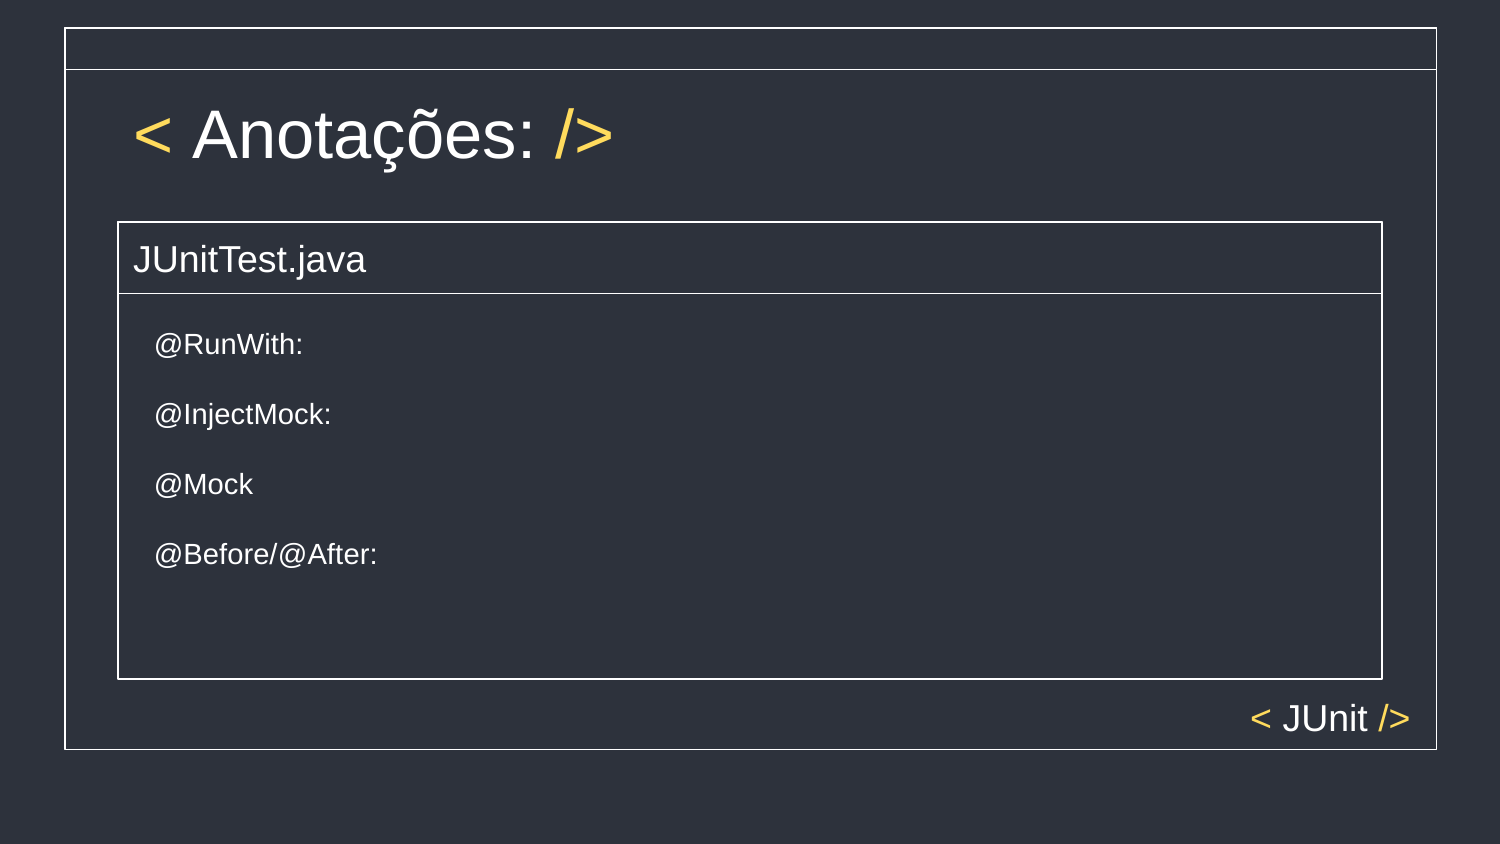

# < Anotações: />
JUnitTest.java

@RunWith:

@InjectMock:

@Mock

@Before/@After:
< JUnit />